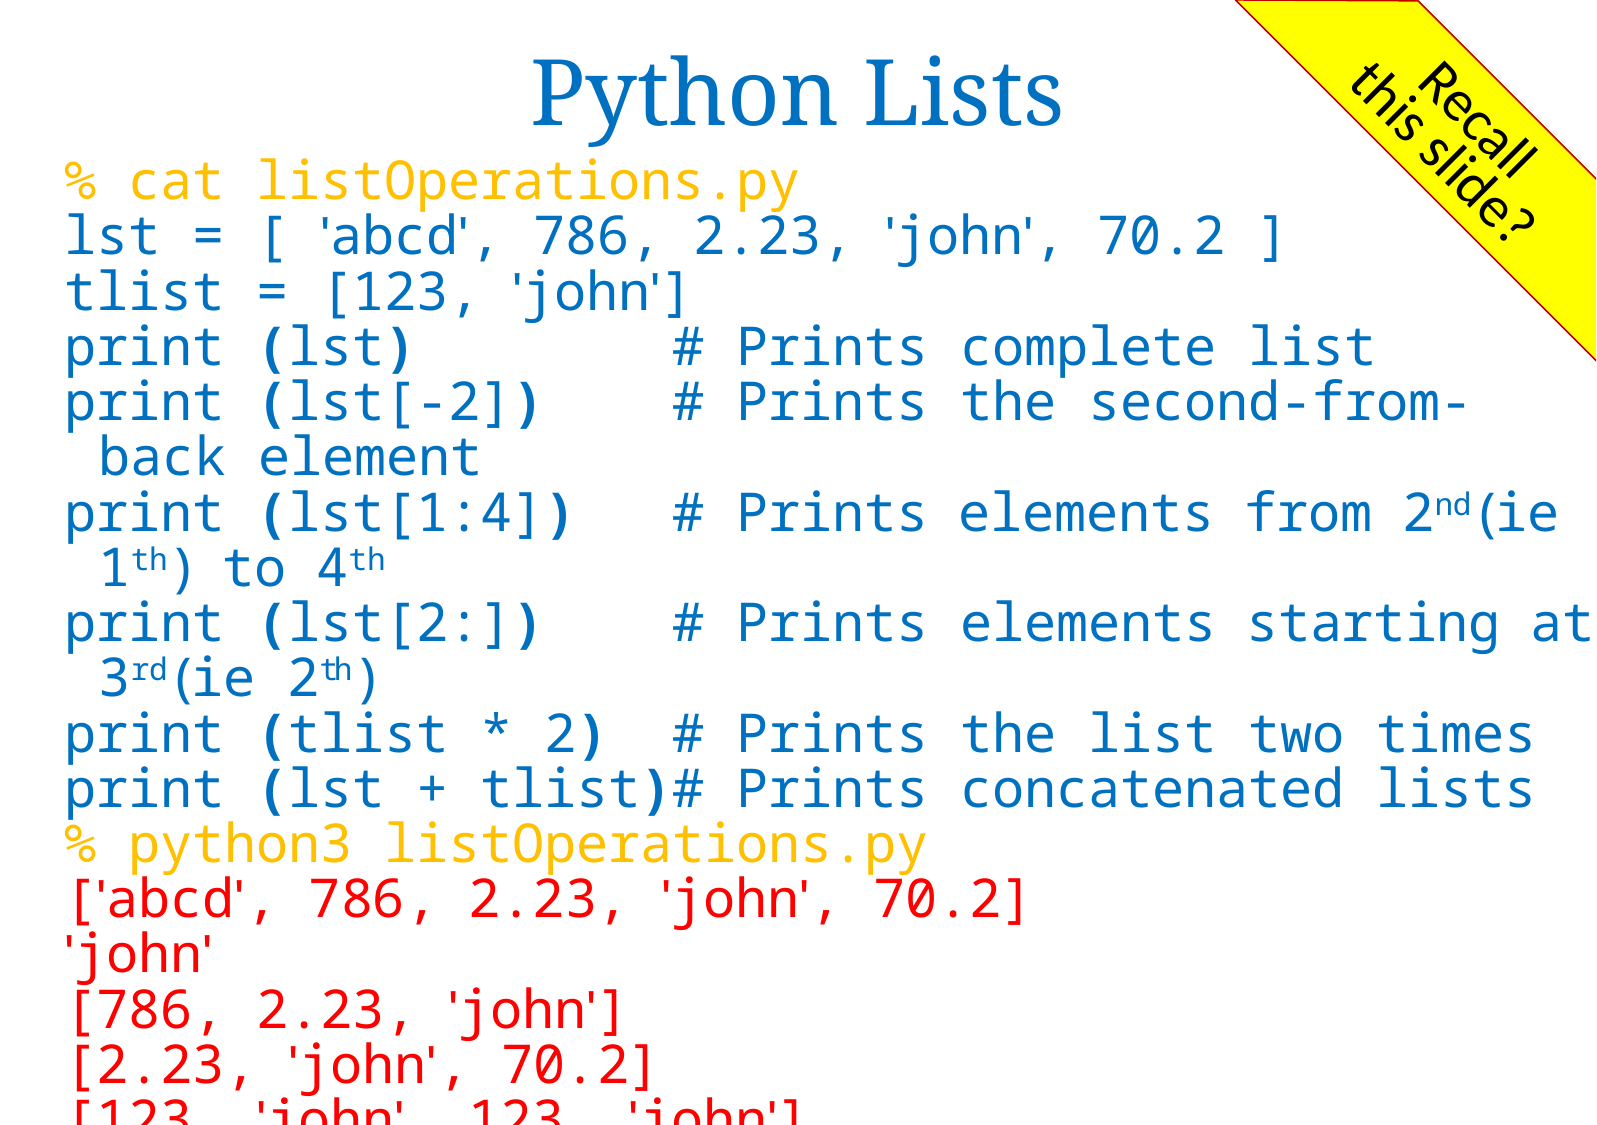

# Python Lists
Recall
this slide?
% cat listOperations.py
lst = [ 'abcd', 786, 2.23, 'john', 70.2 ]
tlist = [123, 'john']
print (lst)        # Prints complete list
print (lst[-2])    # Prints the second-from-back element
print (lst[1:4])   # Prints elements from 2nd(ie 1th) to 4th
print (lst[2:])    # Prints elements starting at 3rd(ie 2th)
print (tlist * 2)  # Prints the list two times
print (lst + tlist)# Prints concatenated lists
% python3 listOperations.py
['abcd', 786, 2.23, 'john', 70.2]
'john'
[786, 2.23, 'john']
[2.23, 'john', 70.2]
[123, 'john', 123, 'john']
['abcd', 786, 2.23, 'john', 70.2, 123, 'john']
%